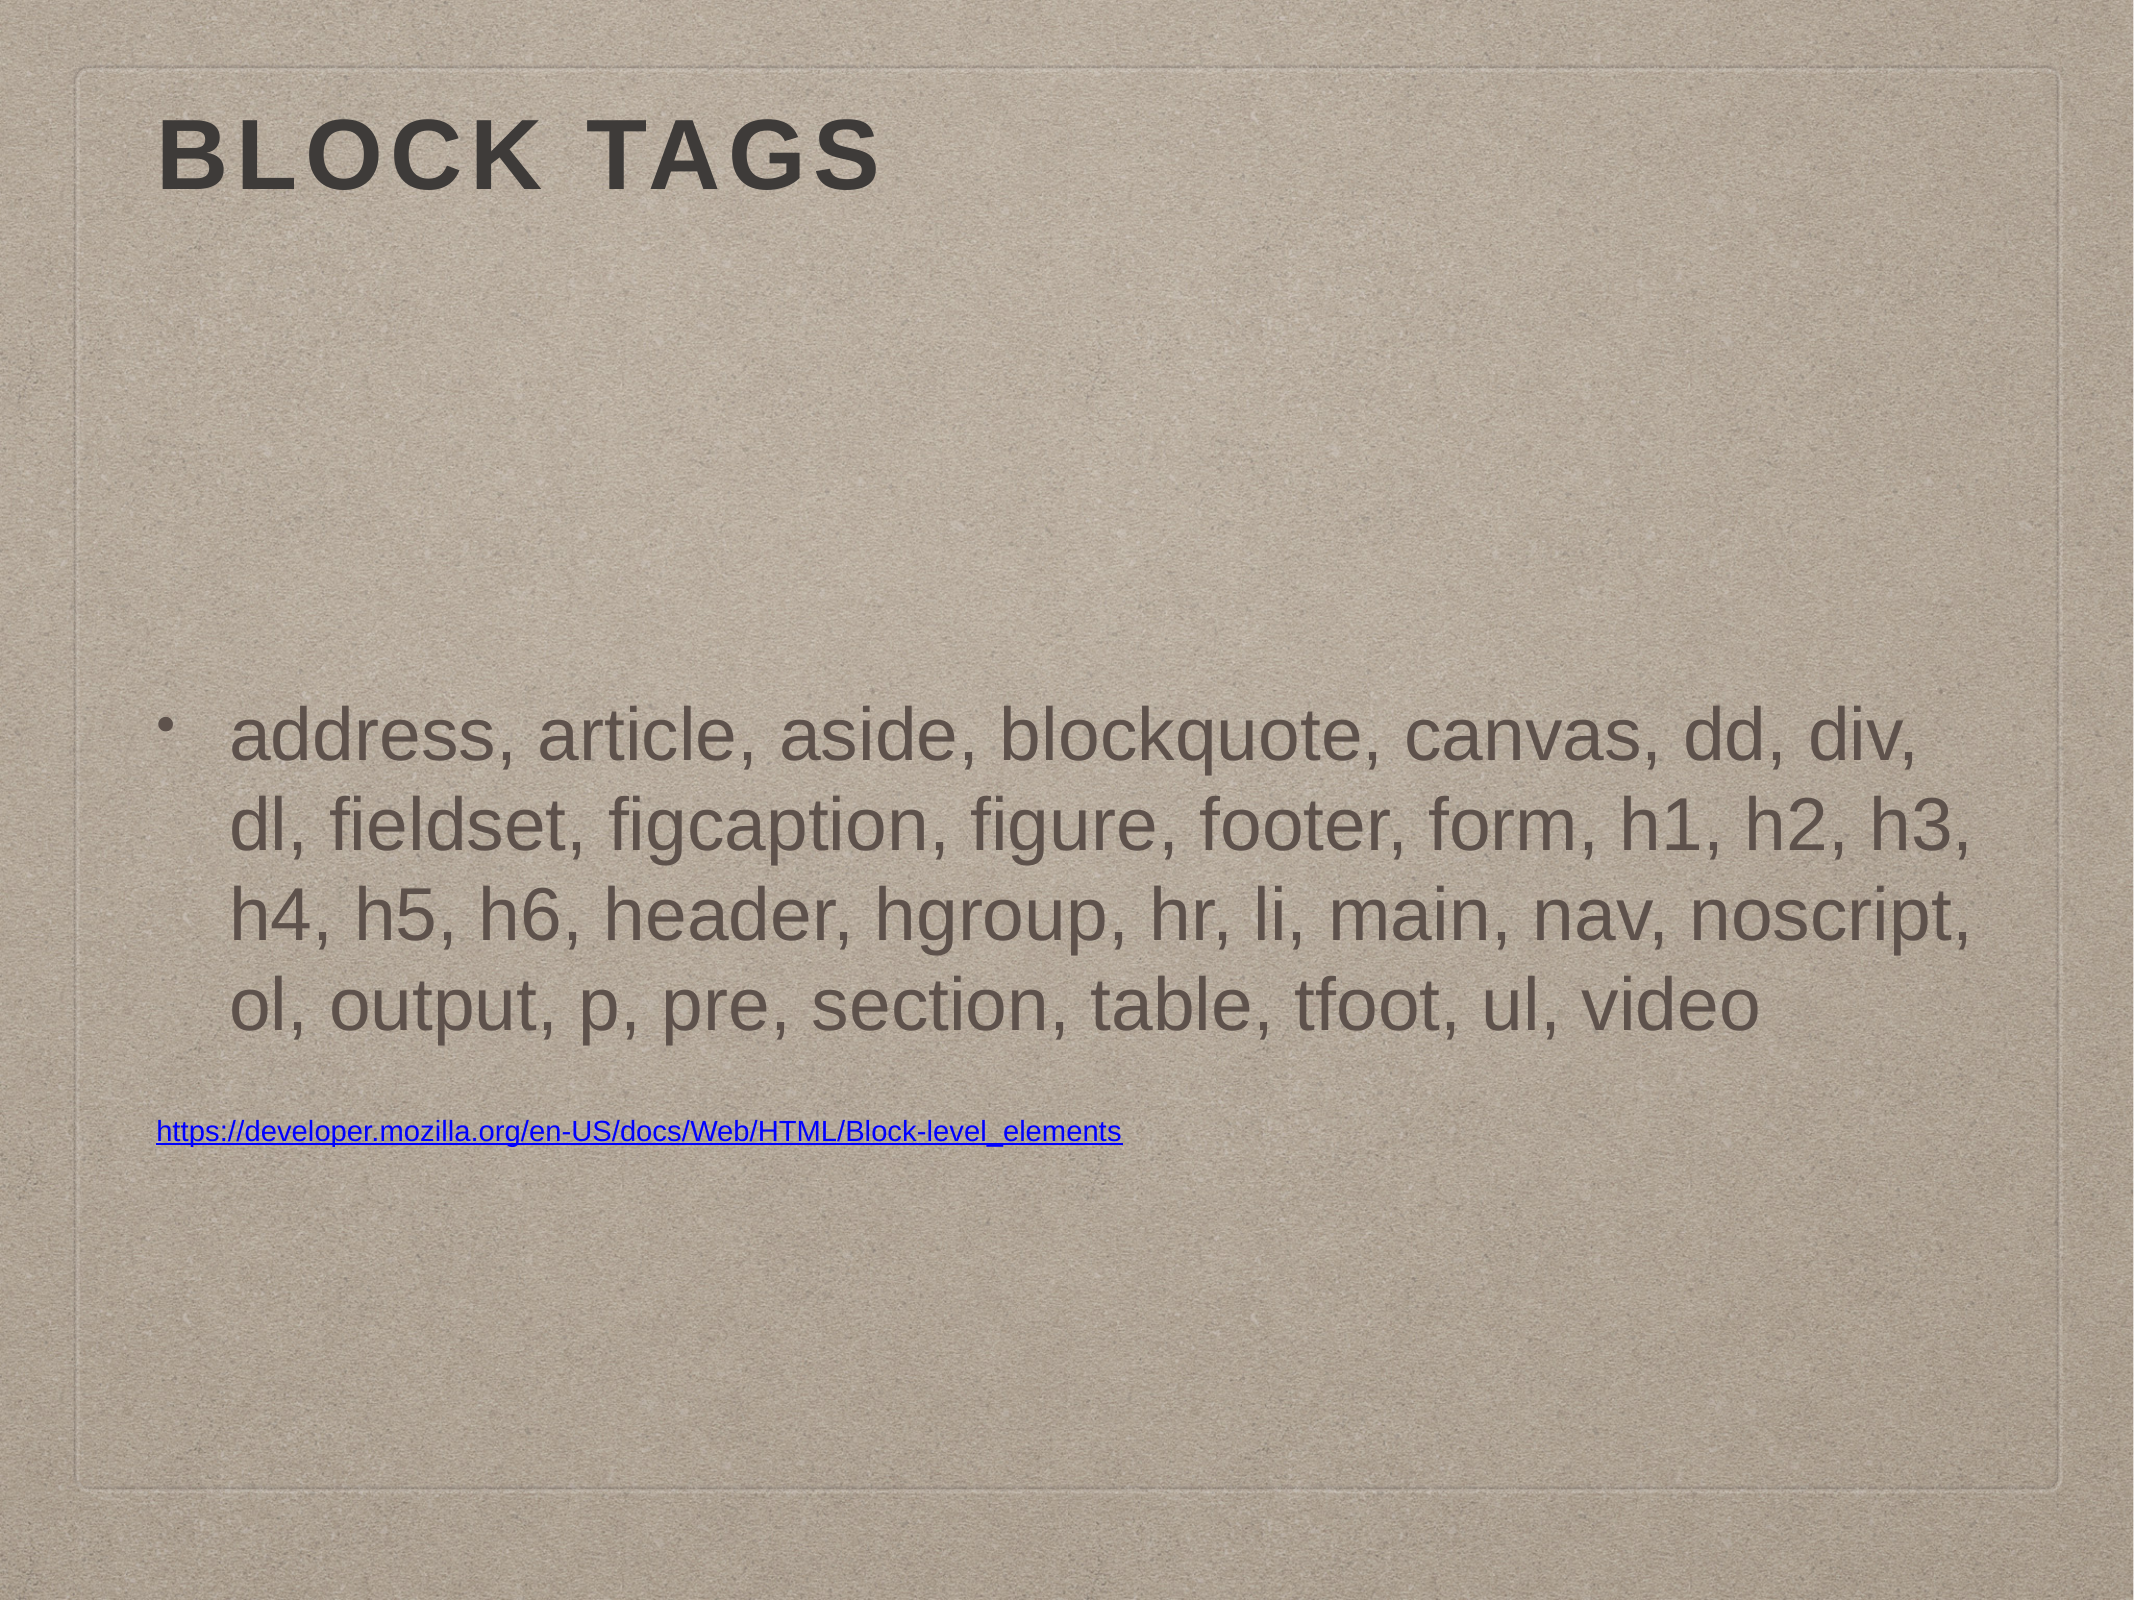

# Block Tags
address, article, aside, blockquote, canvas, dd, div, dl, fieldset, figcaption, figure, footer, form, h1, h2, h3, h4, h5, h6, header, hgroup, hr, li, main, nav, noscript, ol, output, p, pre, section, table, tfoot, ul, video
https://developer.mozilla.org/en-US/docs/Web/HTML/Block-level_elements